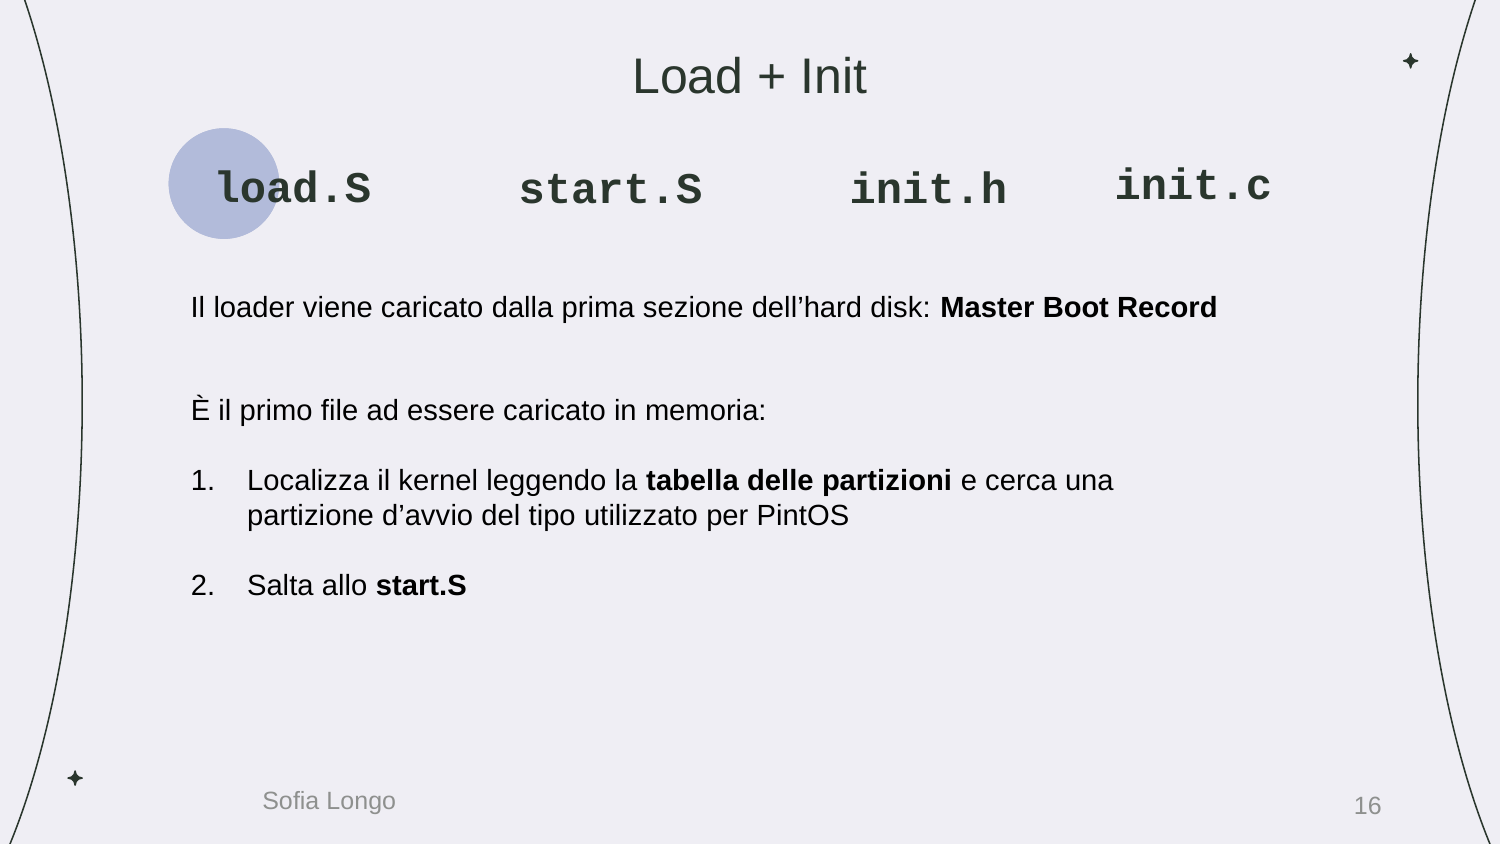

# Load + Init

init.c
load.S
start.S
init.h
Il loader viene caricato dalla prima sezione dell’hard disk: Master Boot Record
È il primo file ad essere caricato in memoria:

Localizza il kernel leggendo la tabella delle partizioni e cerca una partizione d’avvio del tipo utilizzato per PintOS

Salta allo start.S
16